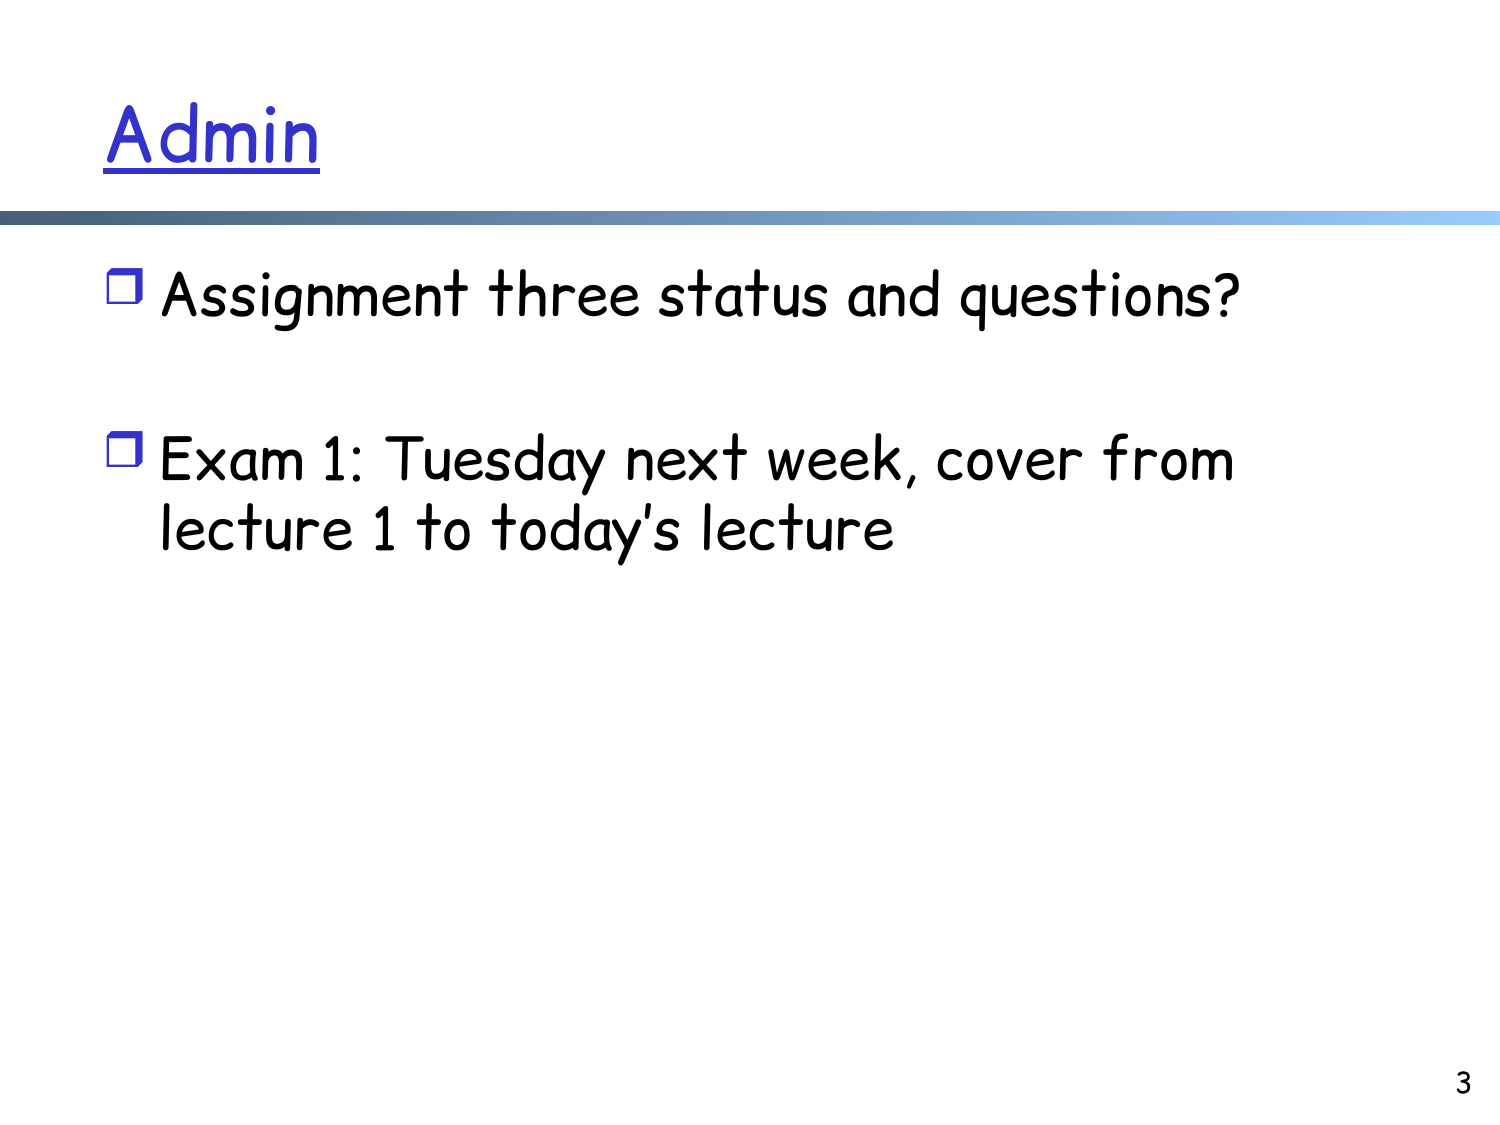

# Admin
Assignment three status and questions?

Exam 1: Tuesday next week, cover from lecture 1 to today’s lecture
3